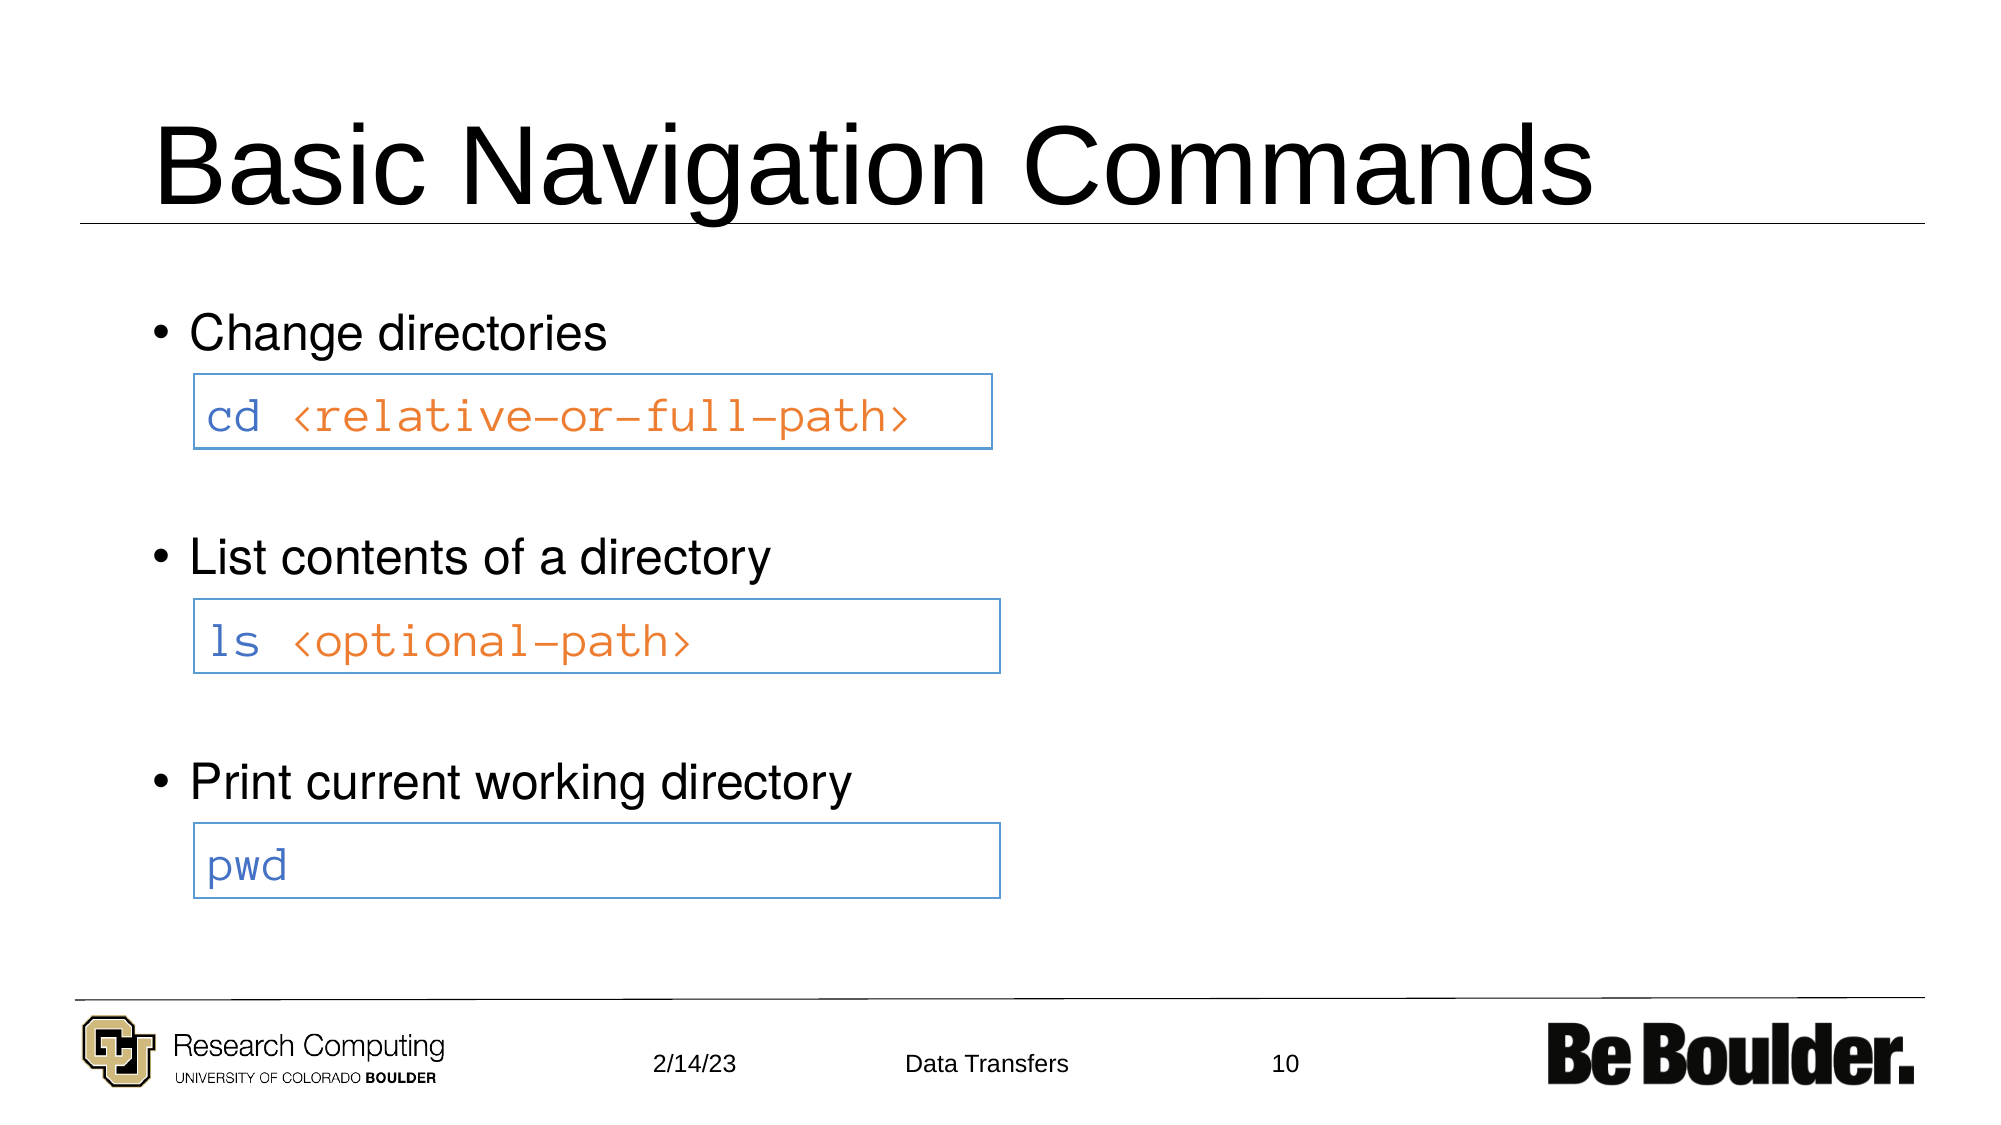

# Basic Navigation Commands
Change directories

List contents of a directory

Print current working directory
cd <relative-or-full-path>
ls <optional-path>
pwd
2/14/23
10
Data Transfers